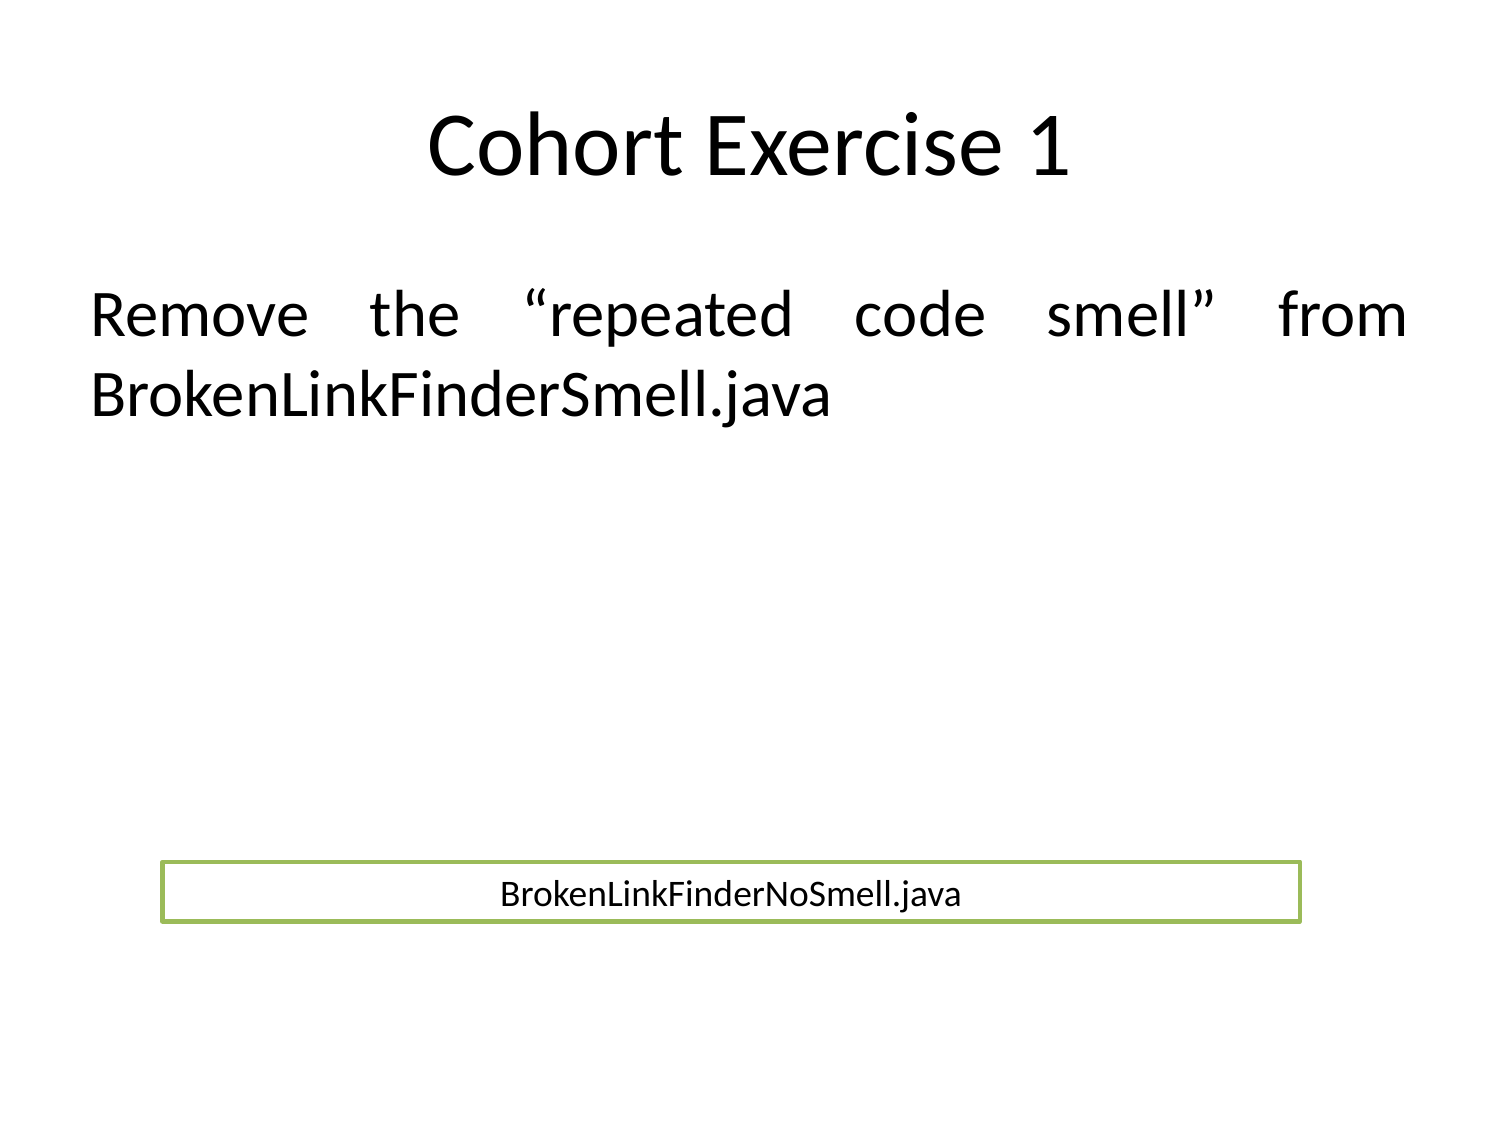

# Cohort Exercise 1
Remove the “repeated code smell” from BrokenLinkFinderSmell.java
BrokenLinkFinderNoSmell.java